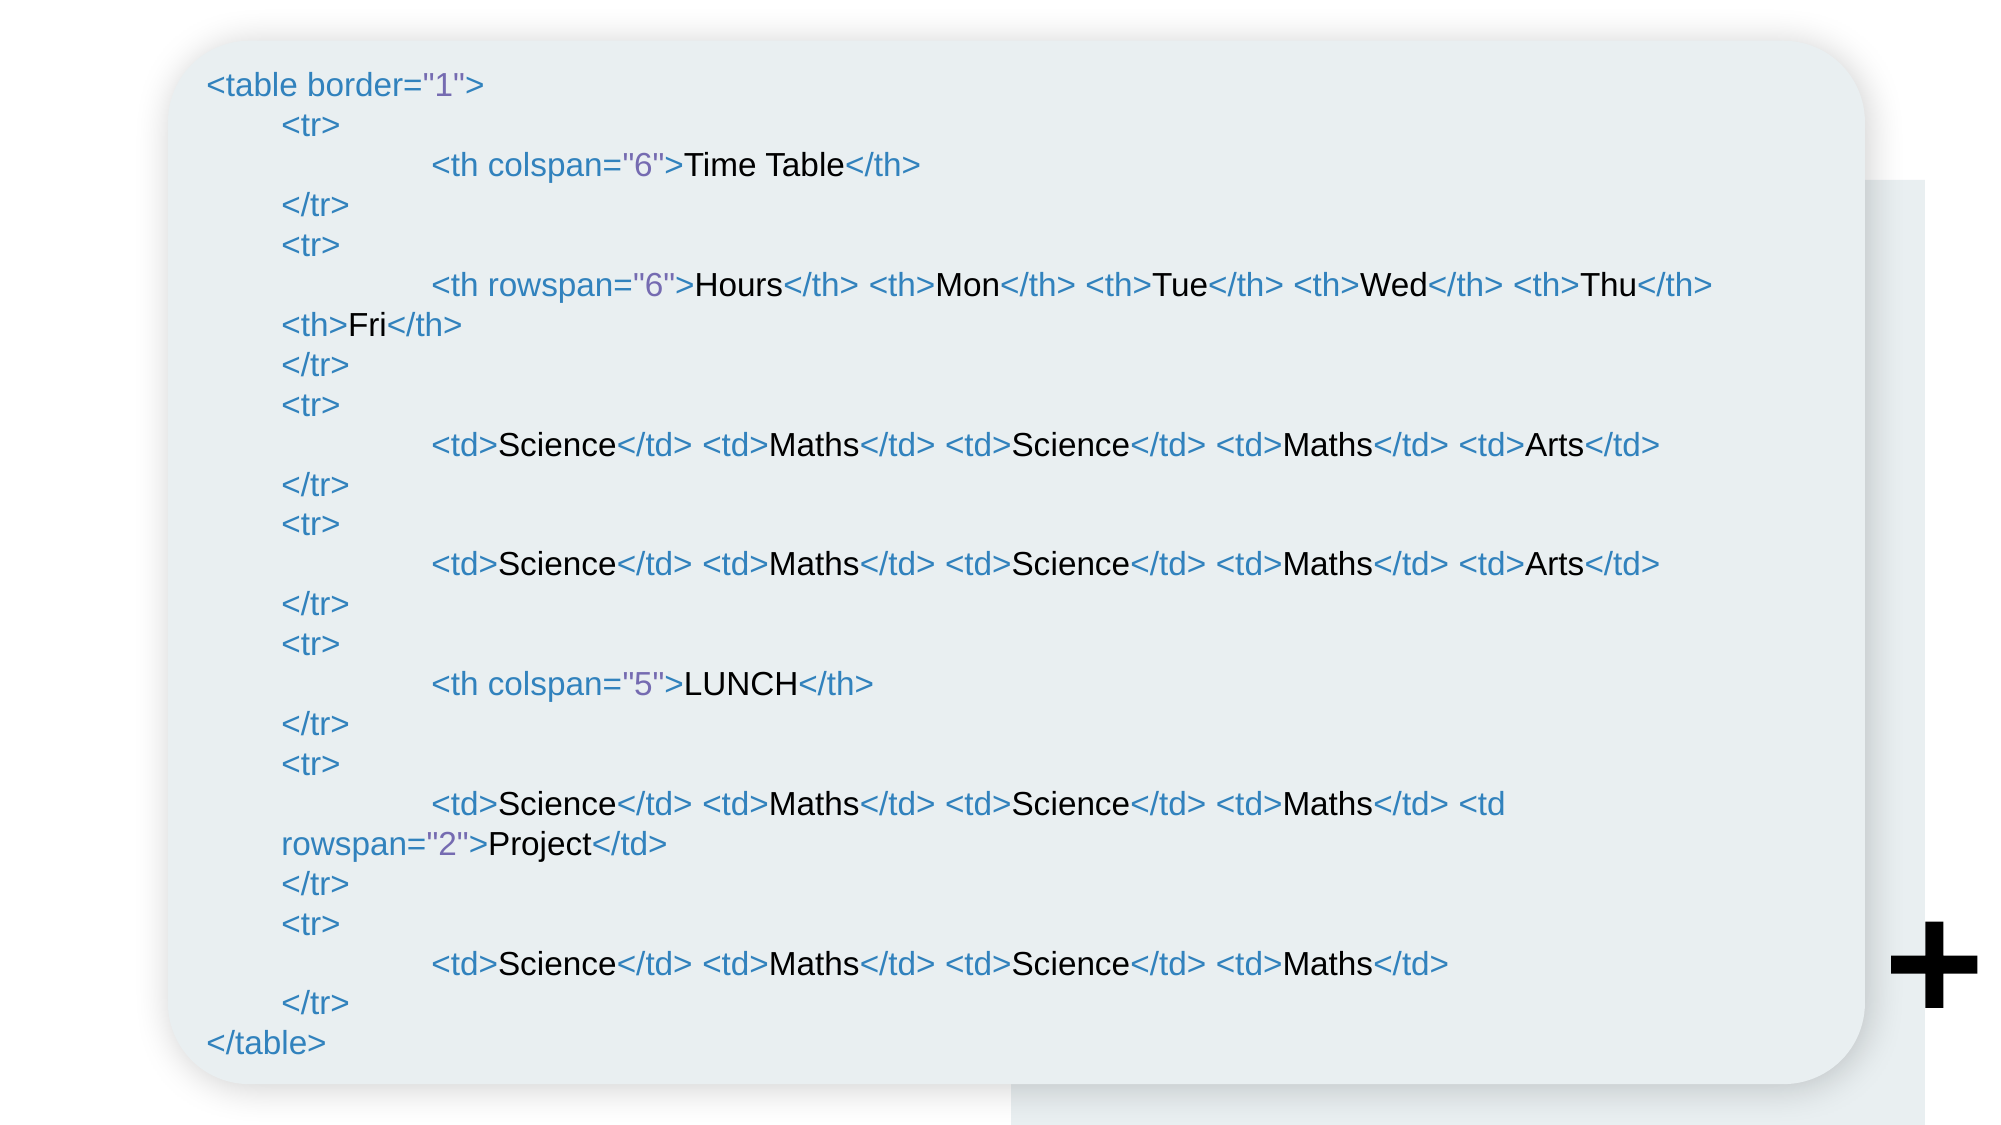

<table border="1">
<tr>
	<th colspan="6">Time Table</th>
</tr>
<tr>
	<th rowspan="6">Hours</th> <th>Mon</th> <th>Tue</th> <th>Wed</th> <th>Thu</th> <th>Fri</th>
</tr>
<tr>
	<td>Science</td> <td>Maths</td> <td>Science</td> <td>Maths</td> <td>Arts</td>
</tr>
<tr>
	<td>Science</td> <td>Maths</td> <td>Science</td> <td>Maths</td> <td>Arts</td>
</tr>
<tr>
	<th colspan="5">LUNCH</th>
</tr>
<tr>
	<td>Science</td> <td>Maths</td> <td>Science</td> <td>Maths</td> <td rowspan="2">Project</td>
</tr>
<tr>
	<td>Science</td> <td>Maths</td> <td>Science</td> <td>Maths</td>
</tr>
</table>